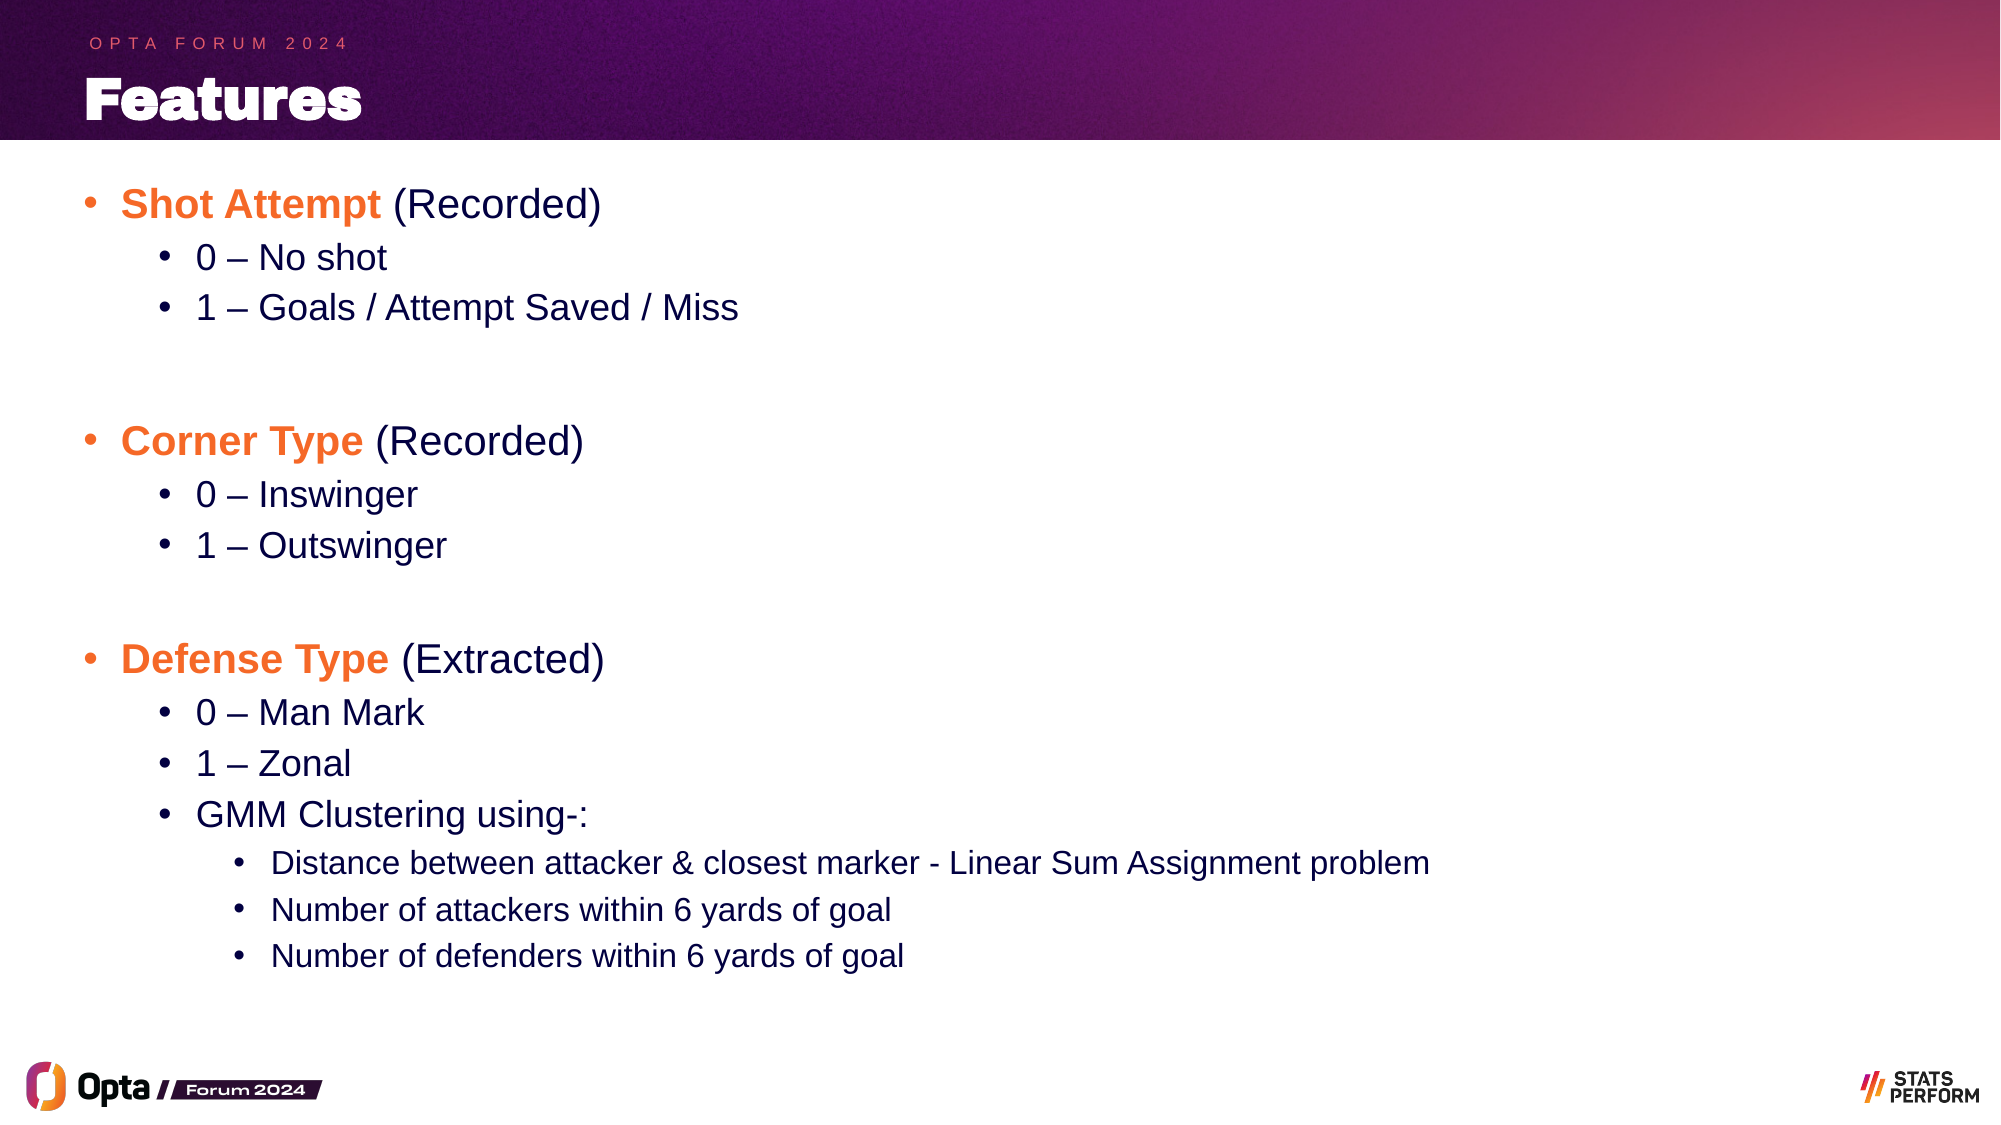

# Features
Shot Attempt (Recorded)
0 – No shot
1 – Goals / Attempt Saved / Miss

Corner Type (Recorded)
0 – Inswinger
1 – Outswinger

Defense Type (Extracted)
0 – Man Mark
1 – Zonal
GMM Clustering using-:
Distance between attacker & closest marker - Linear Sum Assignment problem
Number of attackers within 6 yards of goal
Number of defenders within 6 yards of goal